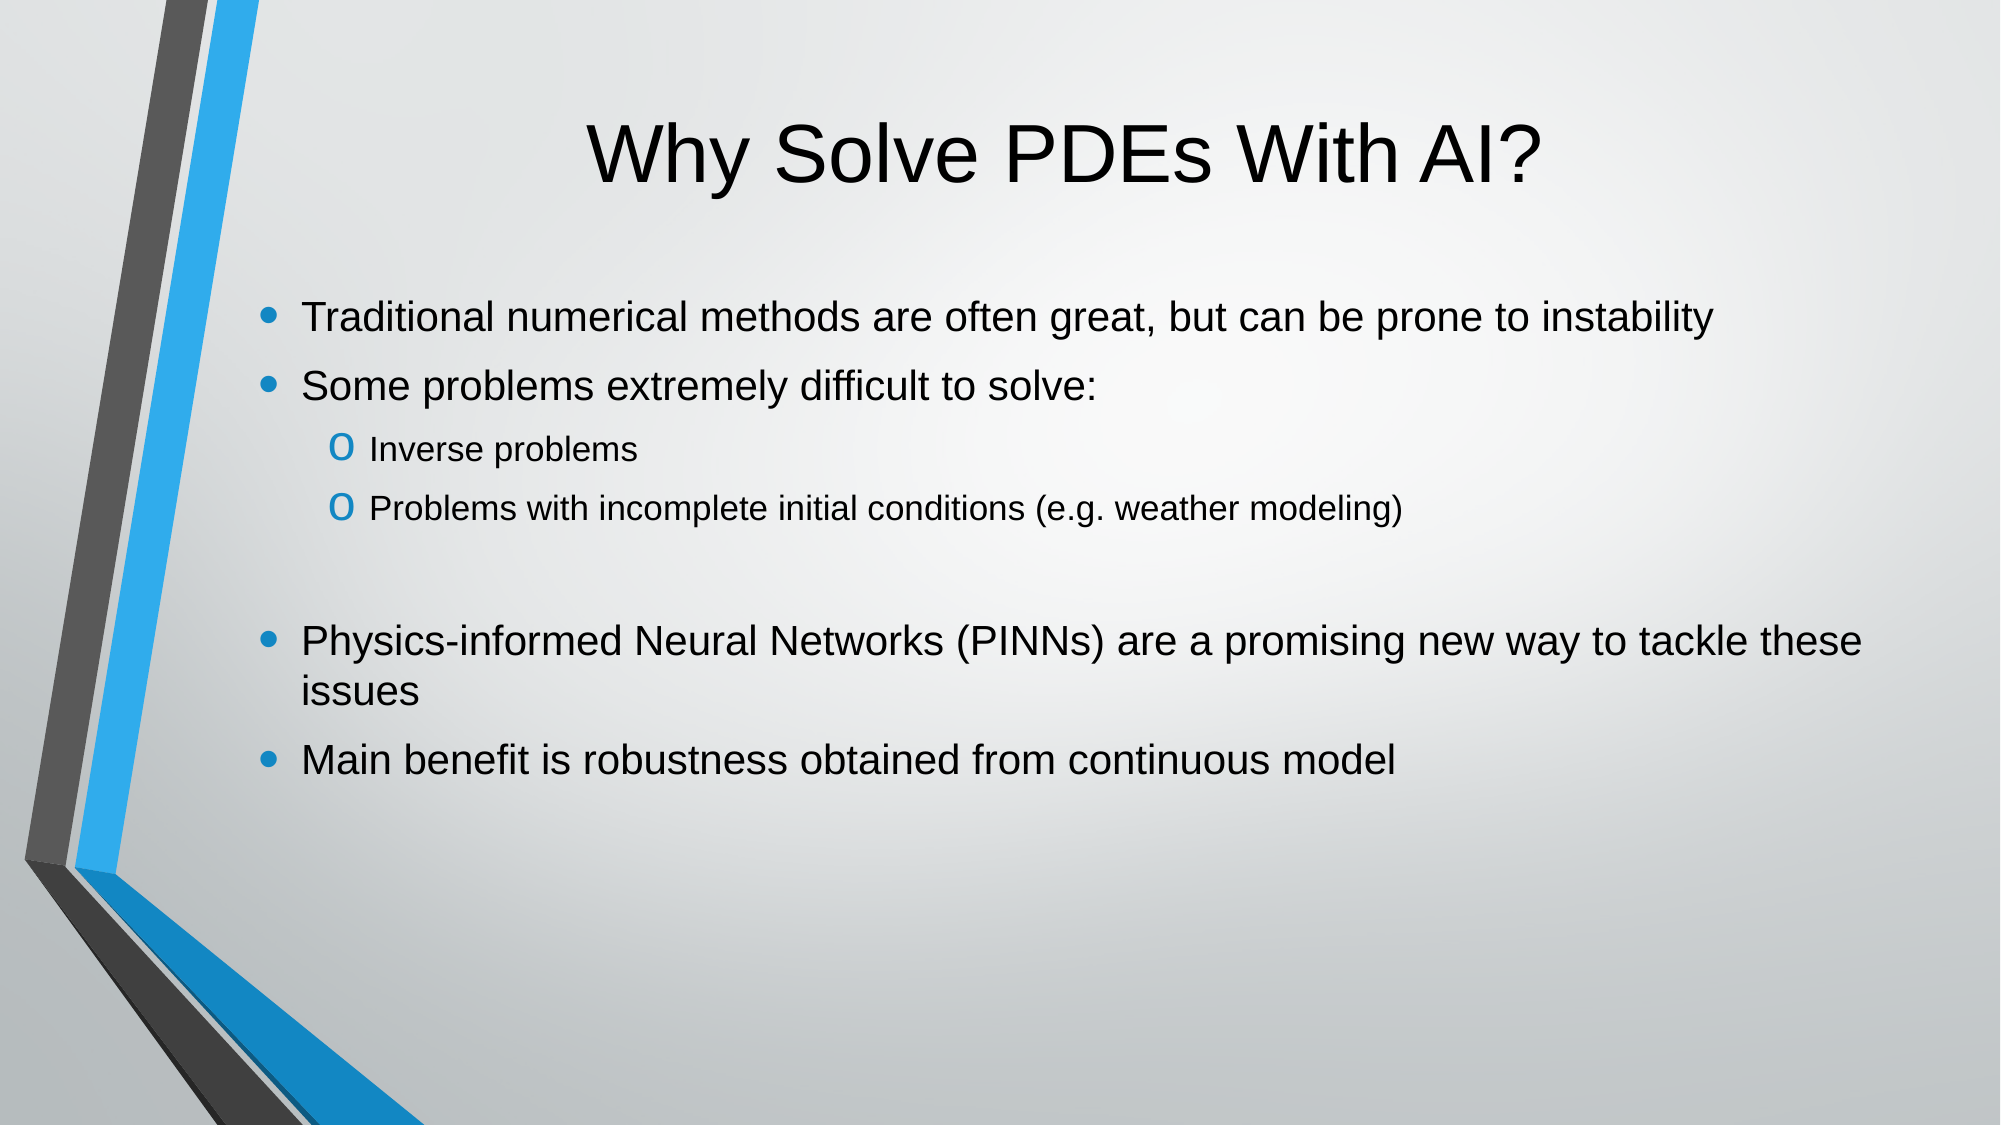

# Why Solve PDEs With AI?
Traditional numerical methods are often great, but can be prone to instability
Some problems extremely difficult to solve:
Inverse problems
Problems with incomplete initial conditions (e.g. weather modeling)

Physics-informed Neural Networks (PINNs) are a promising new way to tackle these issues
Main benefit is robustness obtained from continuous model